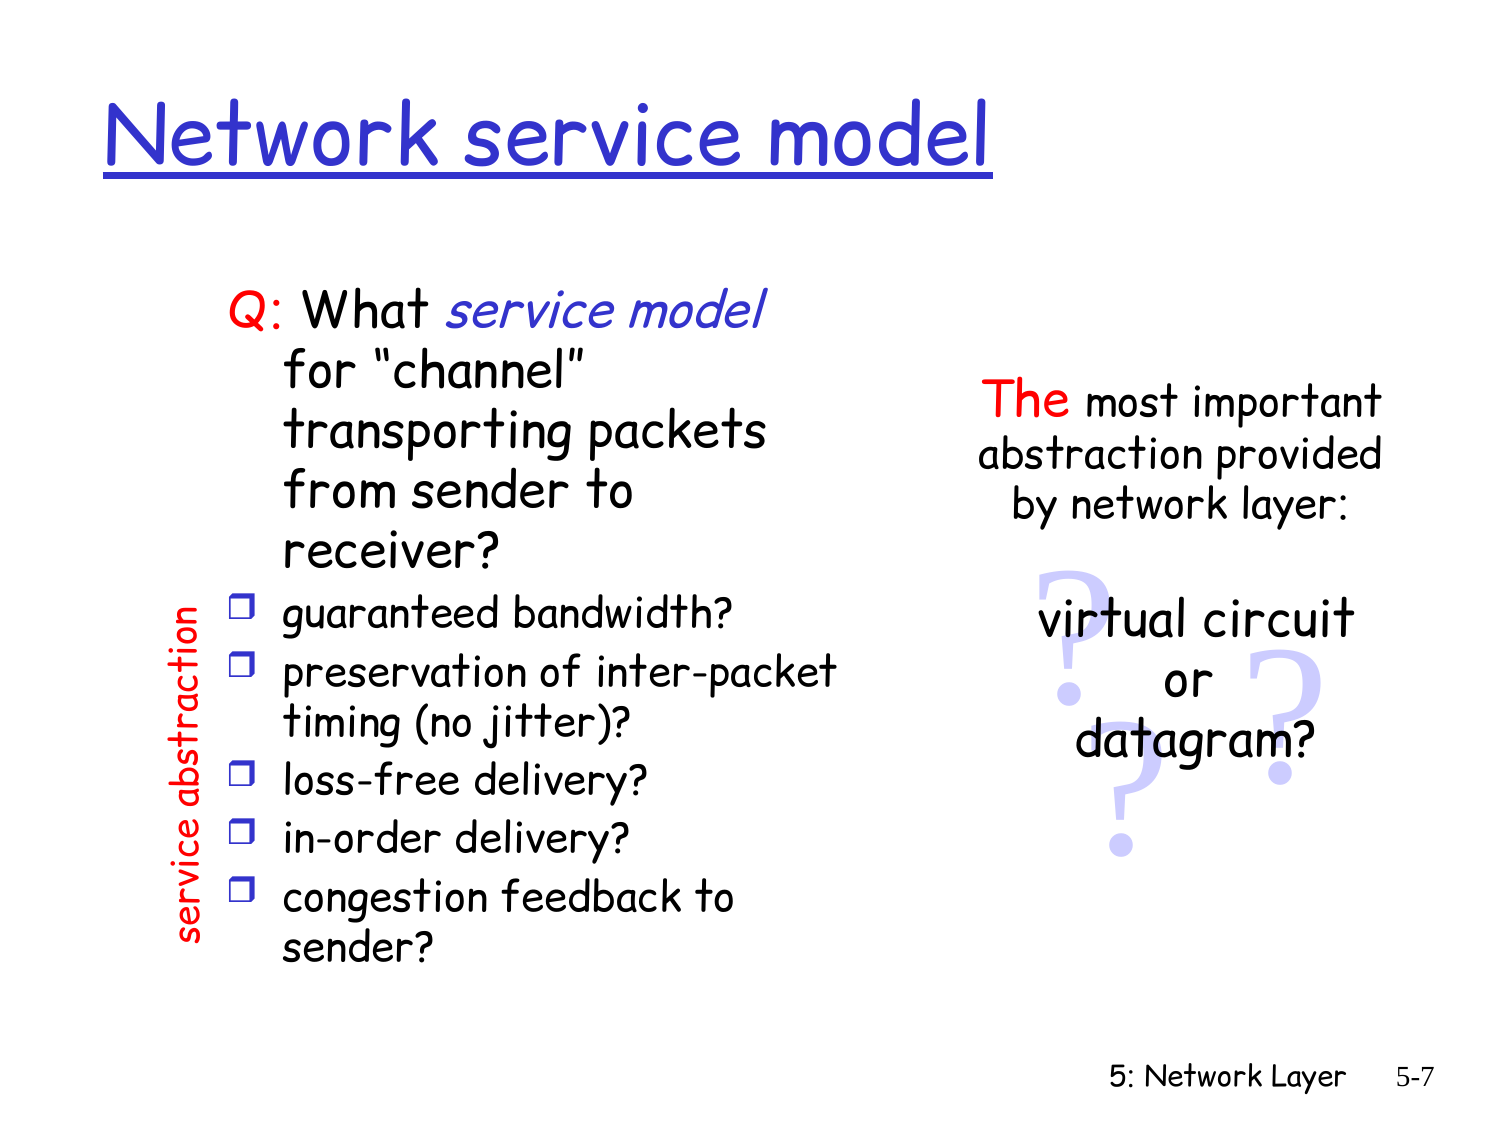

# Network service model
Q: What service model for “channel” transporting packets from sender to receiver?
guaranteed bandwidth?
preservation of inter-packet timing (no jitter)?
loss-free delivery?
in-order delivery?
congestion feedback to sender?

The most important
 abstraction provided
by network layer:
?
?
virtual circuit
or
datagram?
?
service abstraction
5: Network Layer
5-7